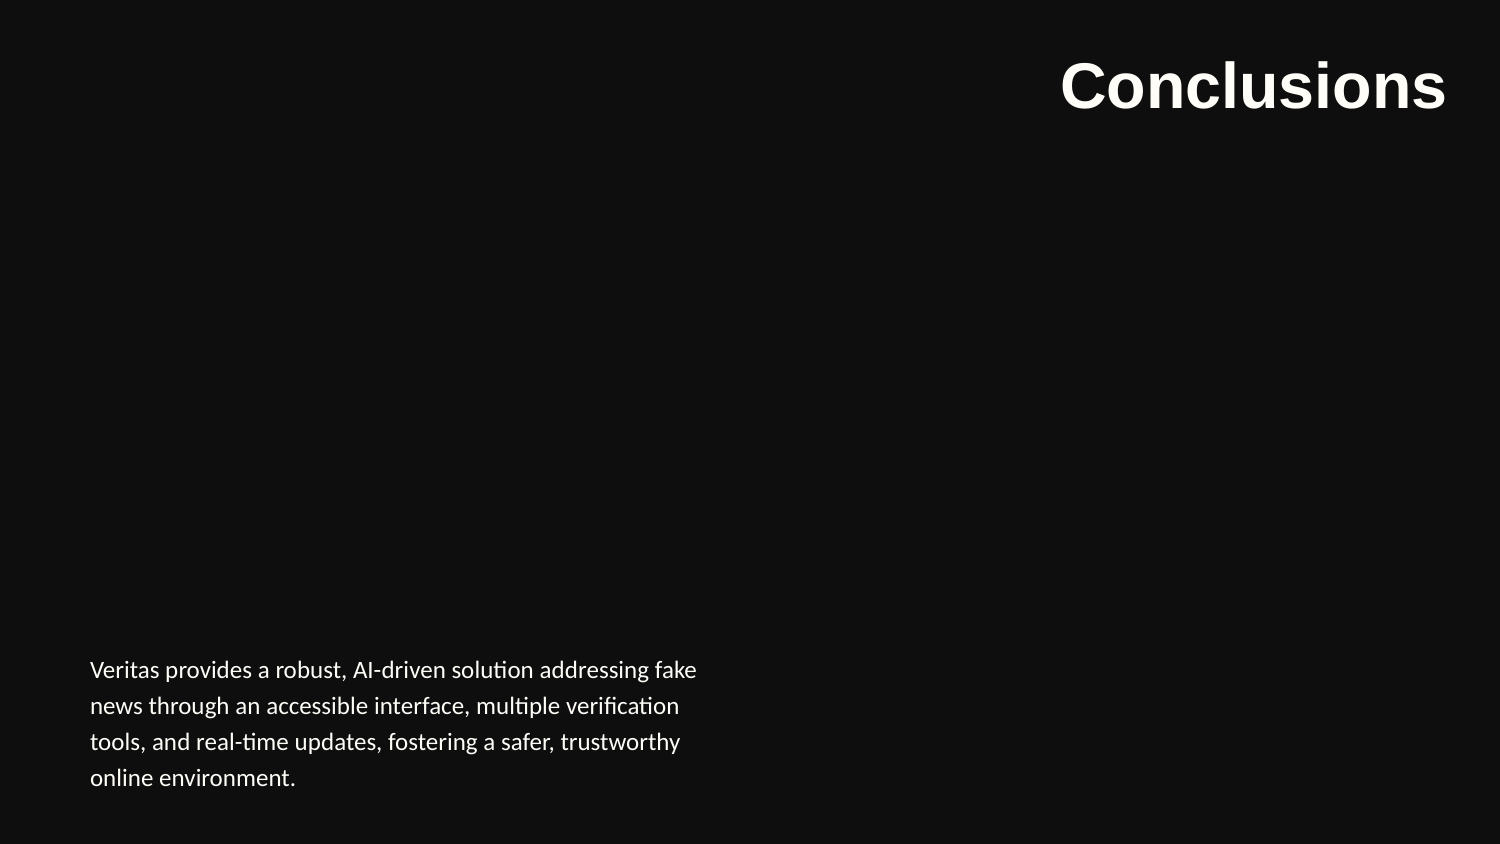

# Conclusions
Veritas provides a robust, AI-driven solution addressing fake news through an accessible interface, multiple verification tools, and real-time updates, fostering a safer, trustworthy online environment.